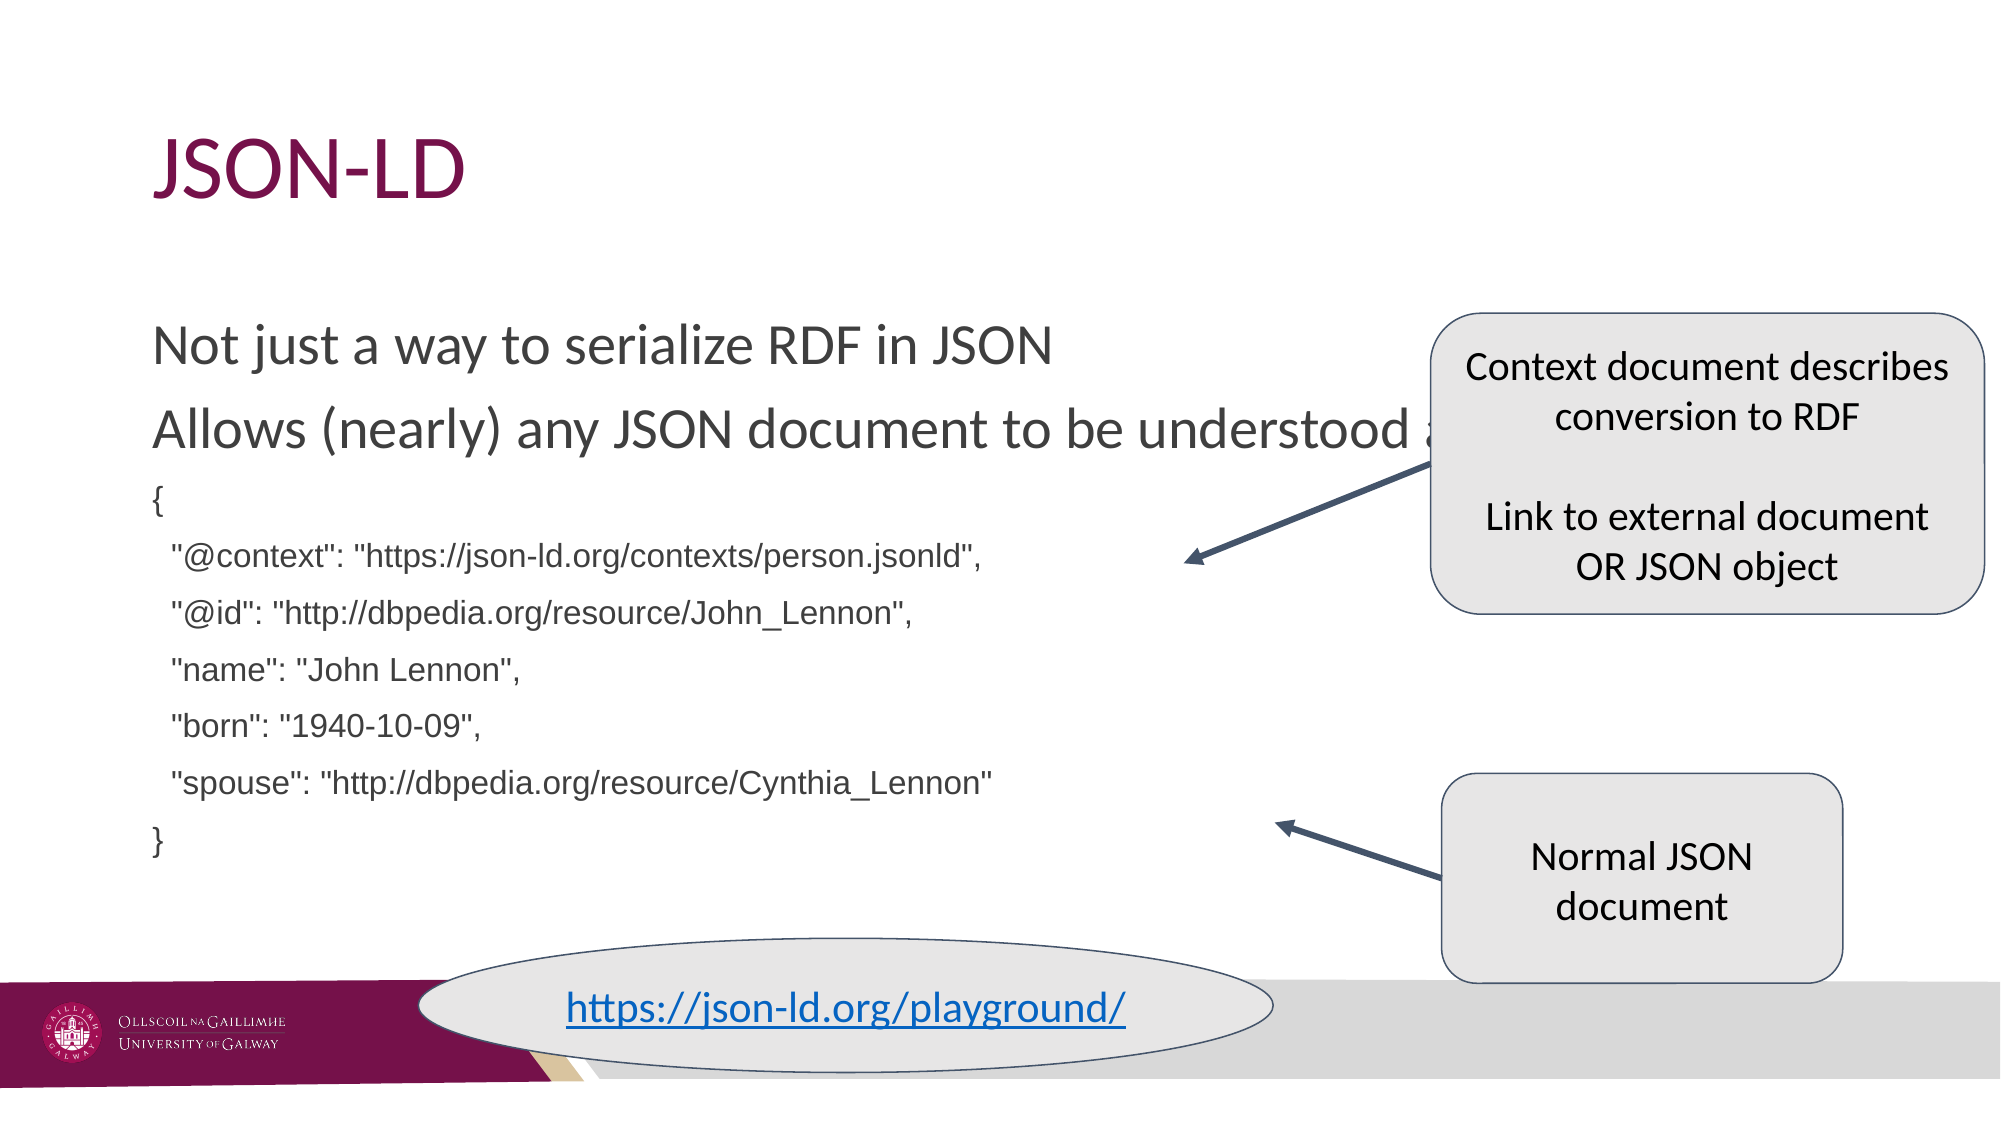

# JSON-LD
Not just a way to serialize RDF in JSON
Allows (nearly) any JSON document to be understood as RDF
{
  "@context": "https://json-ld.org/contexts/person.jsonld",
  "@id": "http://dbpedia.org/resource/John_Lennon",
  "name": "John Lennon",
  "born": "1940-10-09",
  "spouse": "http://dbpedia.org/resource/Cynthia_Lennon"
}

Context document describes conversion to RDF
Link to external document OR JSON object
Normal JSON document
https://json-ld.org/playground/